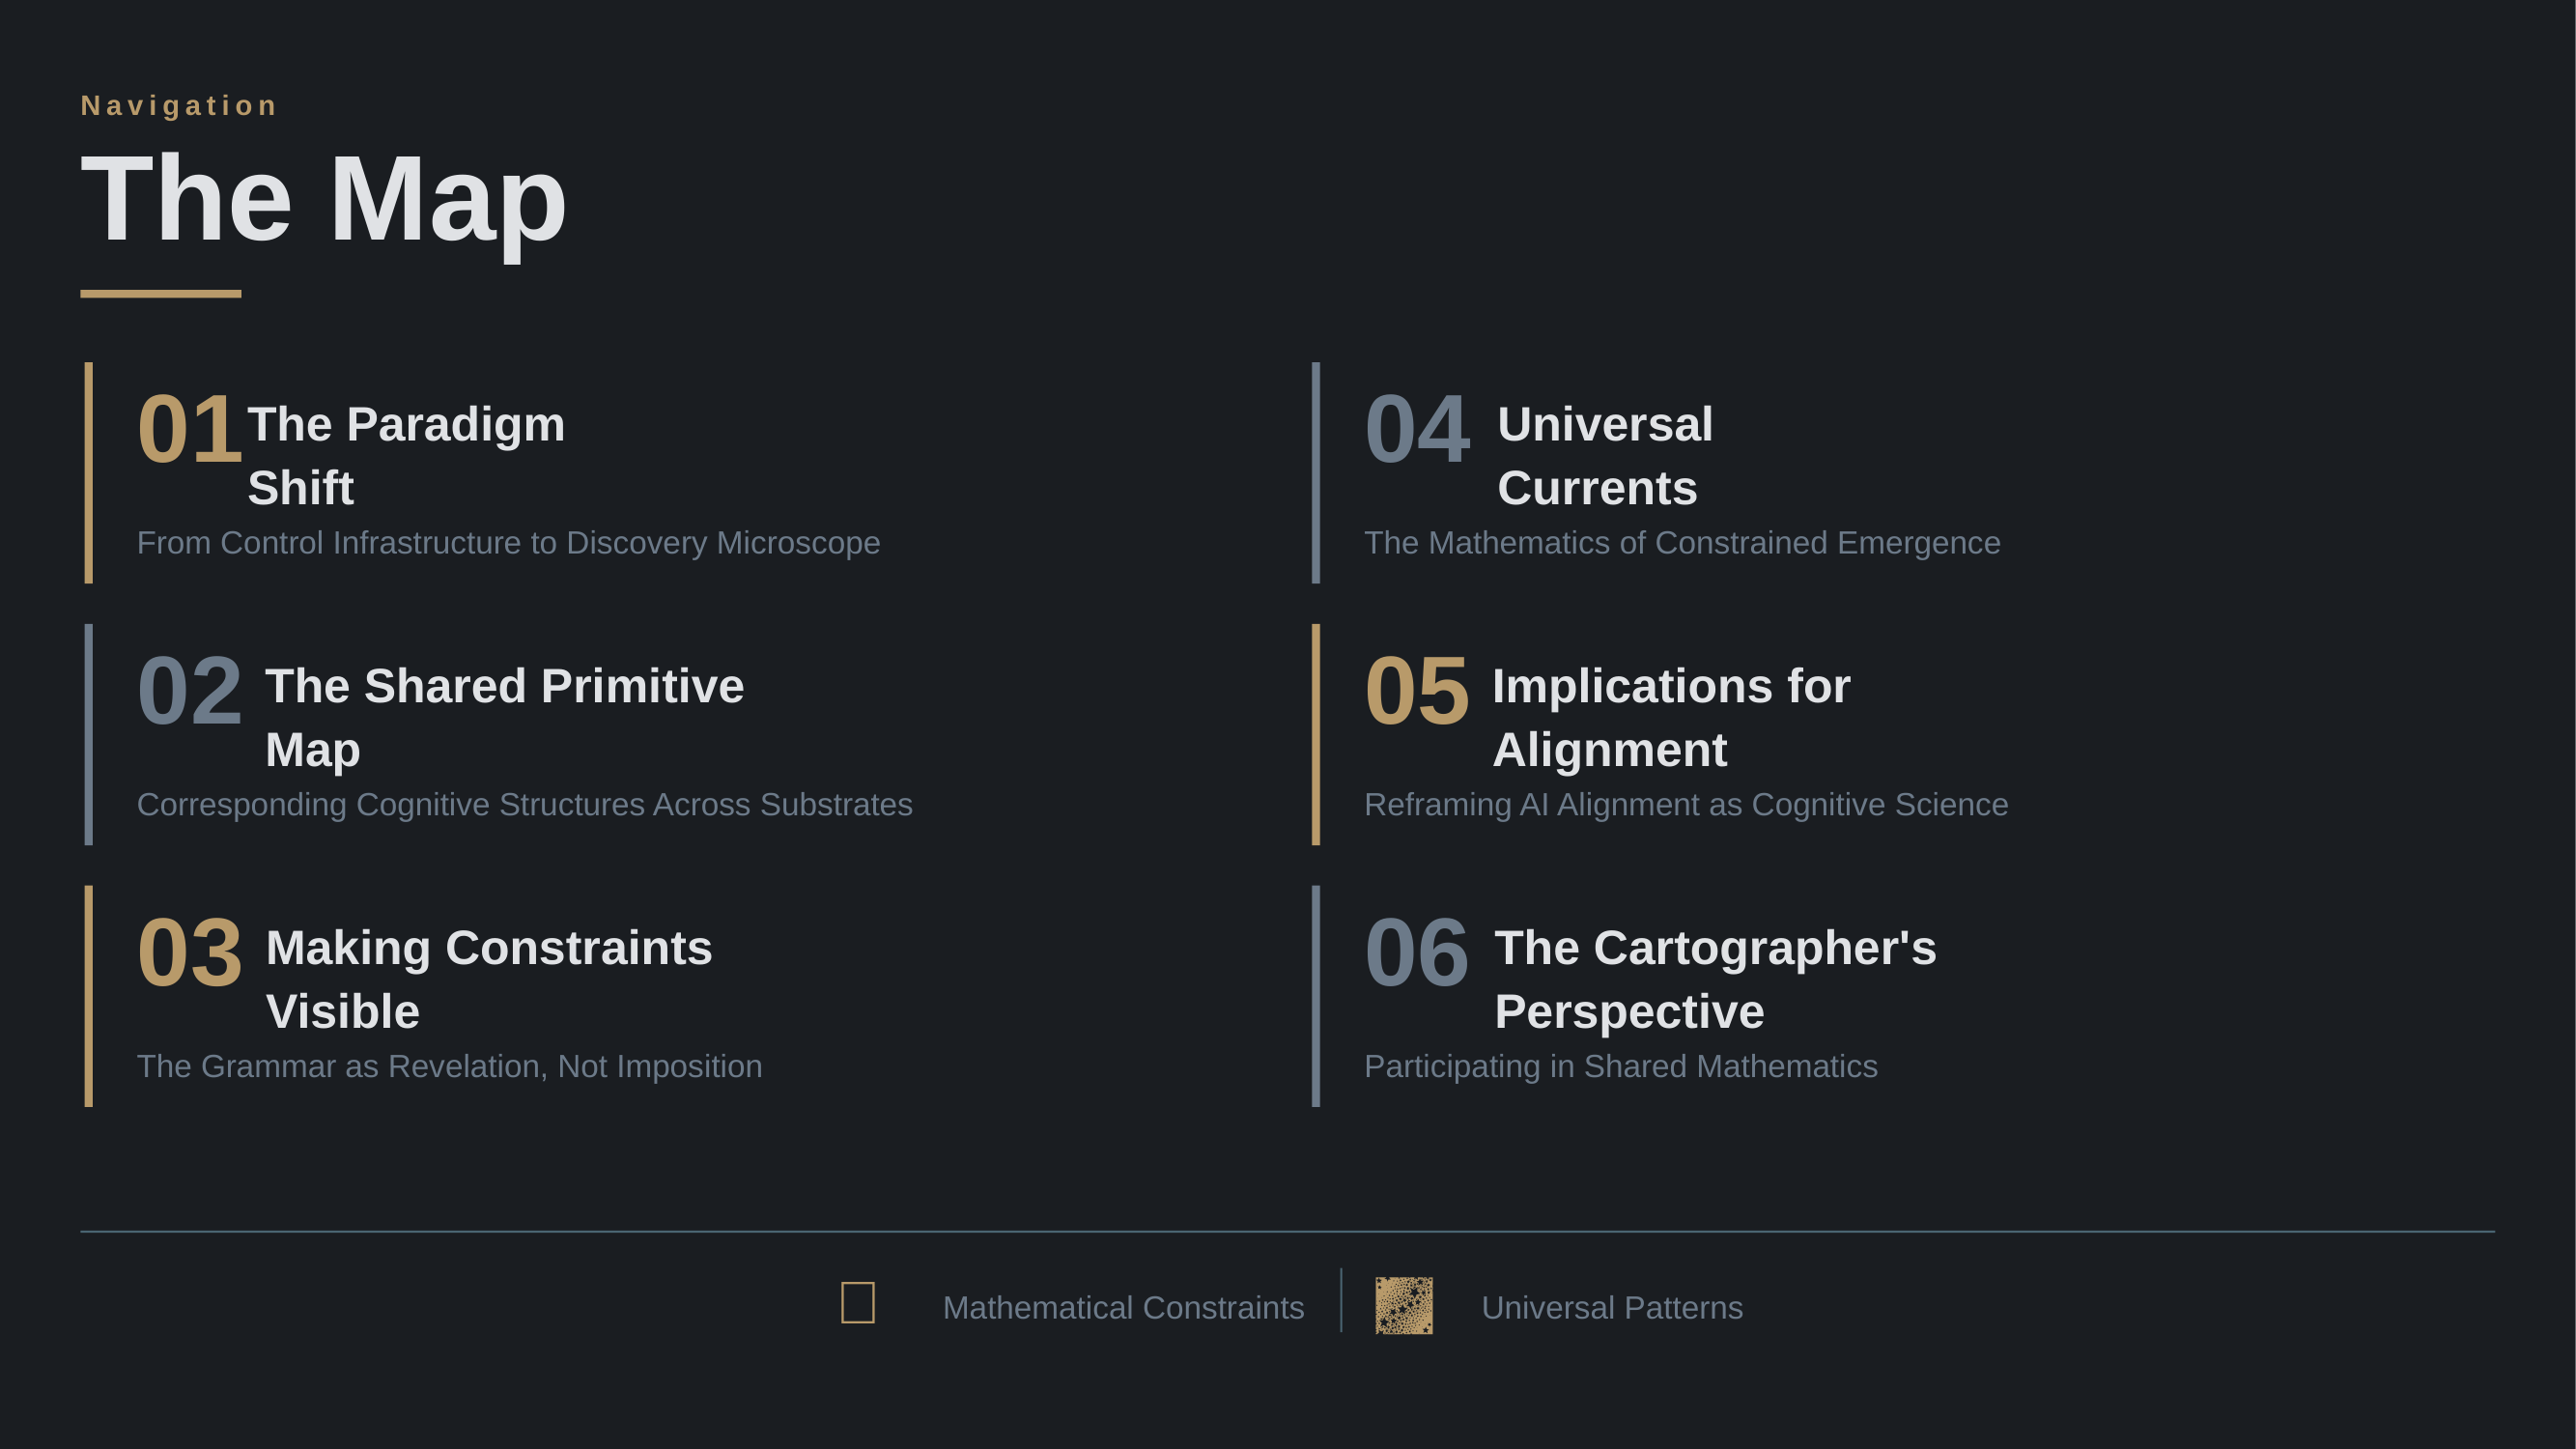

Navigation
The Map

01
04
The Paradigm Shift
Universal Currents
From Control Infrastructure to Discovery Microscope
The Mathematics of Constrained Emergence

02
05
The Shared Primitive Map
Implications for Alignment
Corresponding Cognitive Structures Across Substrates
Reframing AI Alignment as Cognitive Science

03
06
Making Constraints Visible
The Cartographer's Perspective
The Grammar as Revelation, Not Imposition
Participating in Shared Mathematics

🧮
🌌

Mathematical Constraints
Universal Patterns